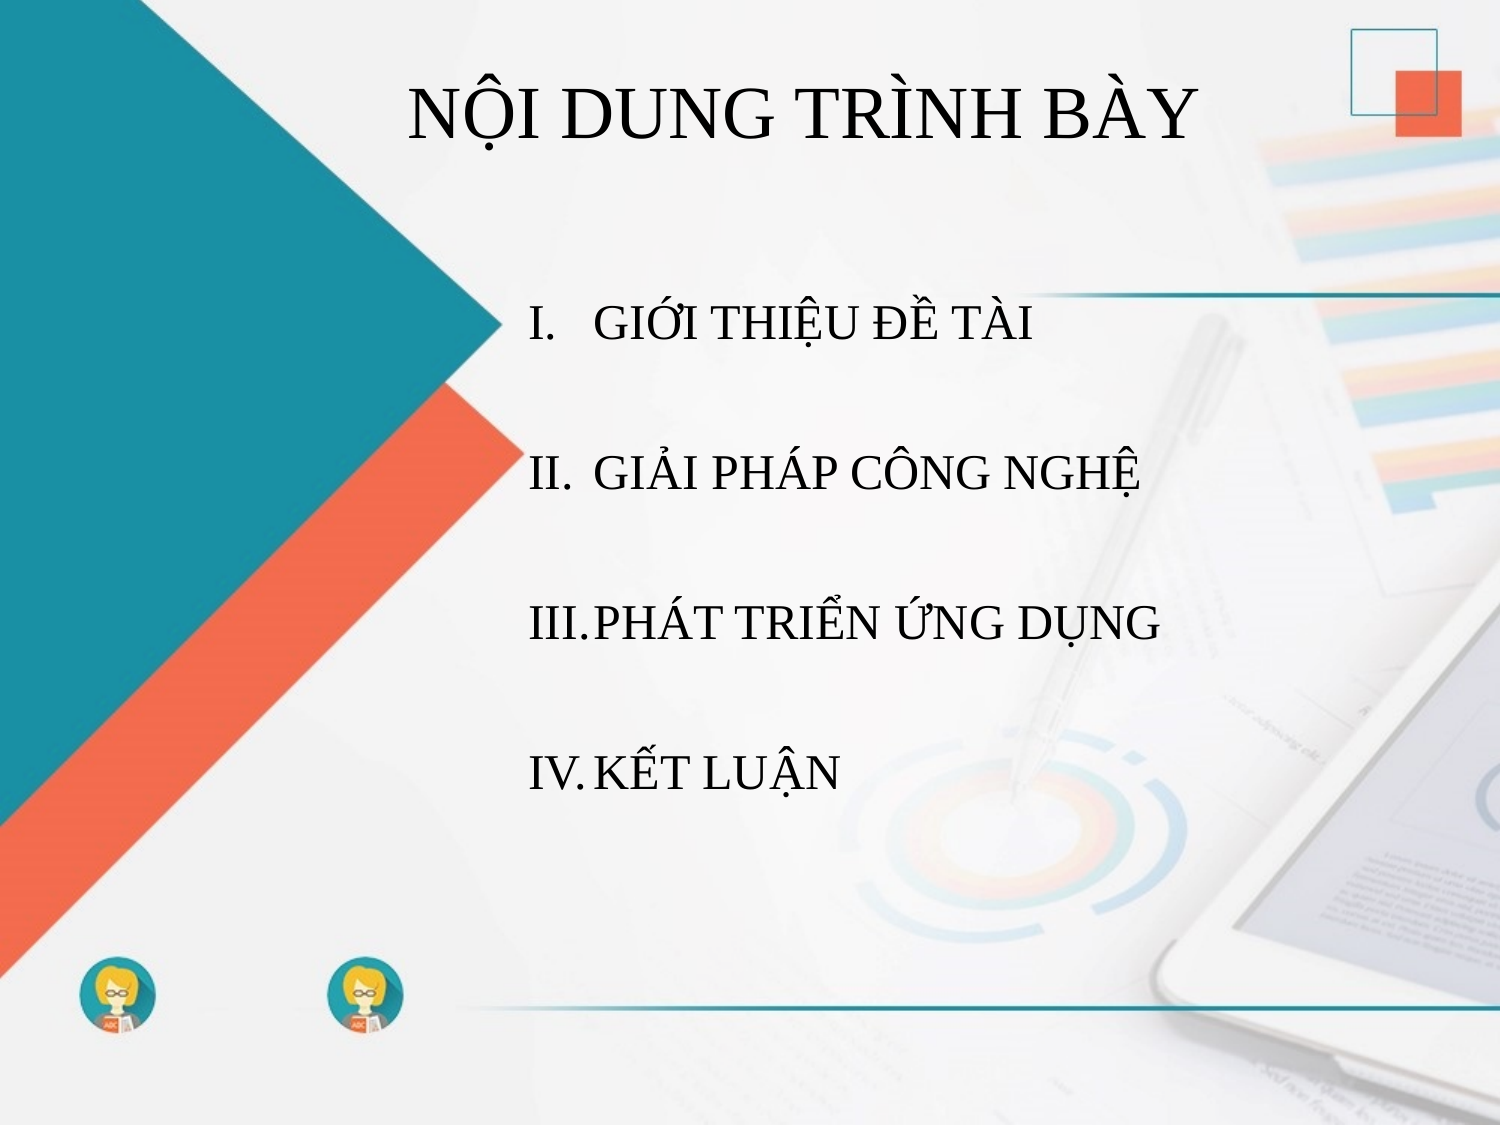

NỘI DUNG TRÌNH BÀY
GIỚI THIỆU ĐỀ TÀI
GIẢI PHÁP CÔNG NGHỆ
PHÁT TRIỂN ỨNG DỤNG
KẾT LUẬN